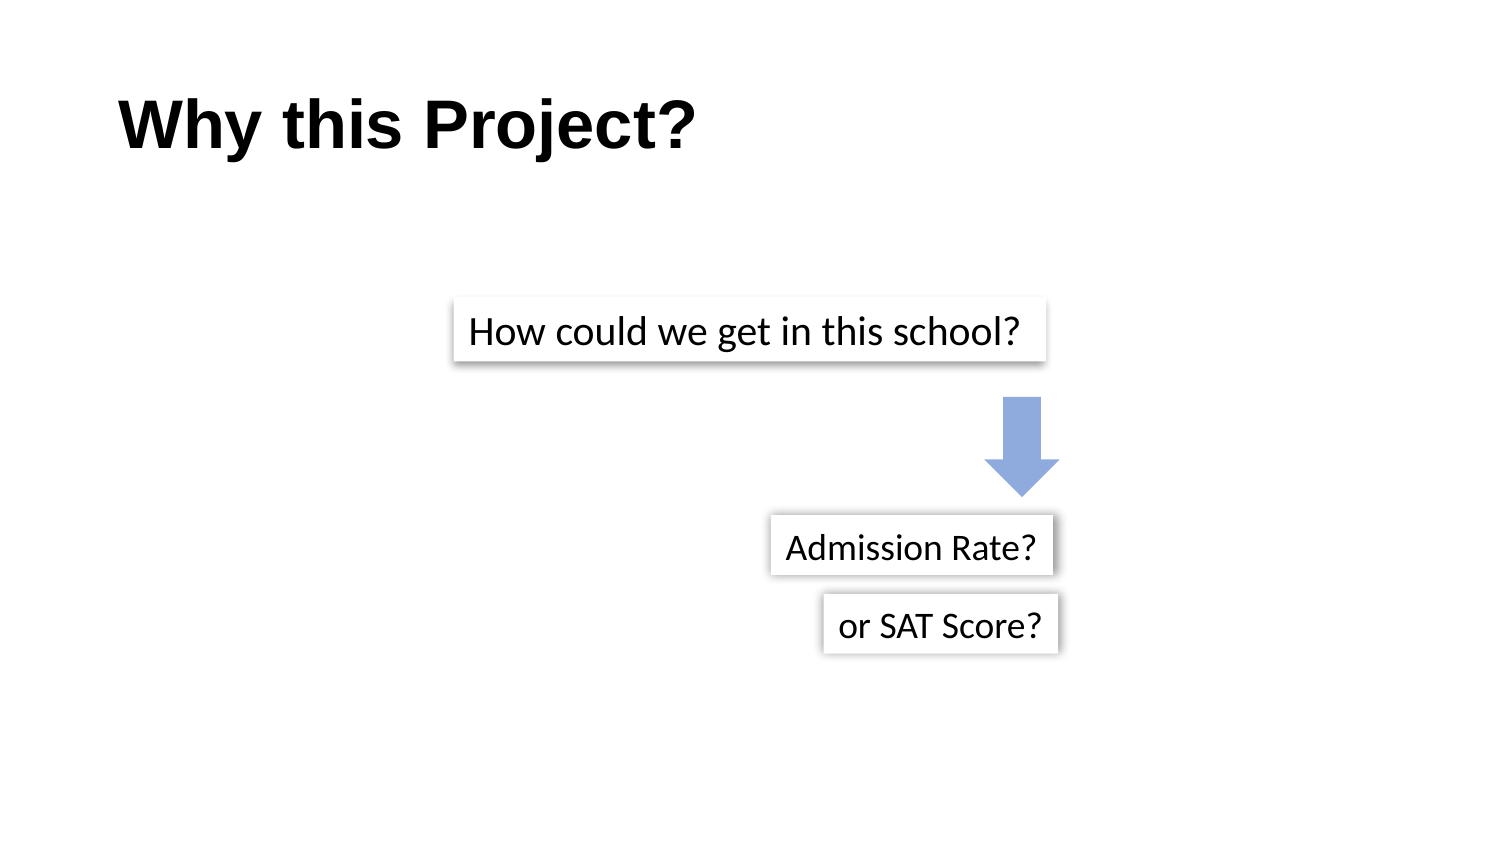

# Why this Project?
How could we get in this school?

Admission Rate?
or SAT Score?